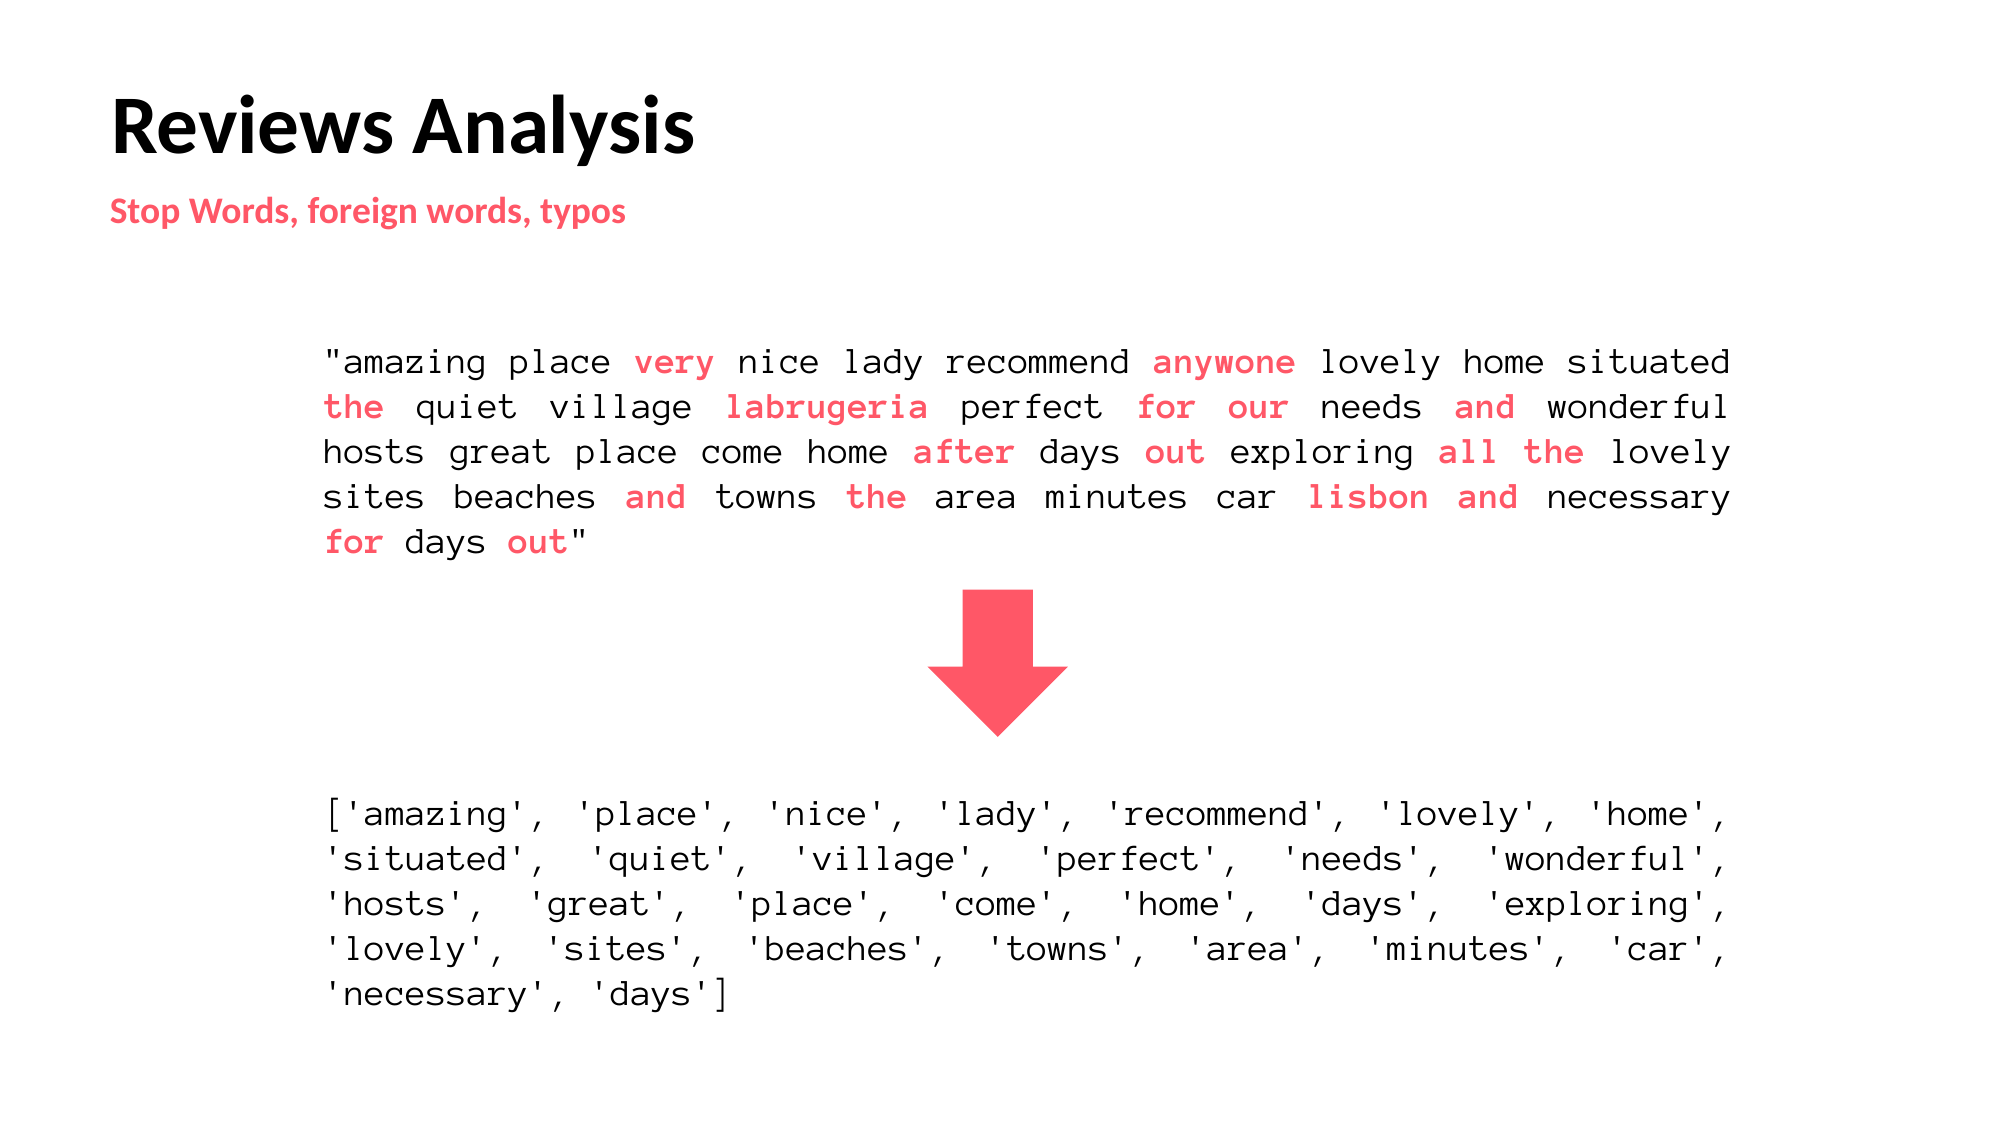

Reviews Analysis
Stop Words, foreign words, typos
"amazing place very nice lady recommend anywone lovely home situated the quiet village labrugeria perfect for our needs and wonderful hosts great place come home after days out exploring all the lovely sites beaches and towns the area minutes car lisbon and necessary for days out"

['amazing', 'place', 'nice', 'lady', 'recommend', 'lovely', 'home', 'situated', 'quiet', 'village', 'perfect', 'needs', 'wonderful', 'hosts', 'great', 'place', 'come', 'home', 'days', 'exploring', 'lovely', 'sites', 'beaches', 'towns', 'area', 'minutes', 'car', 'necessary', 'days']